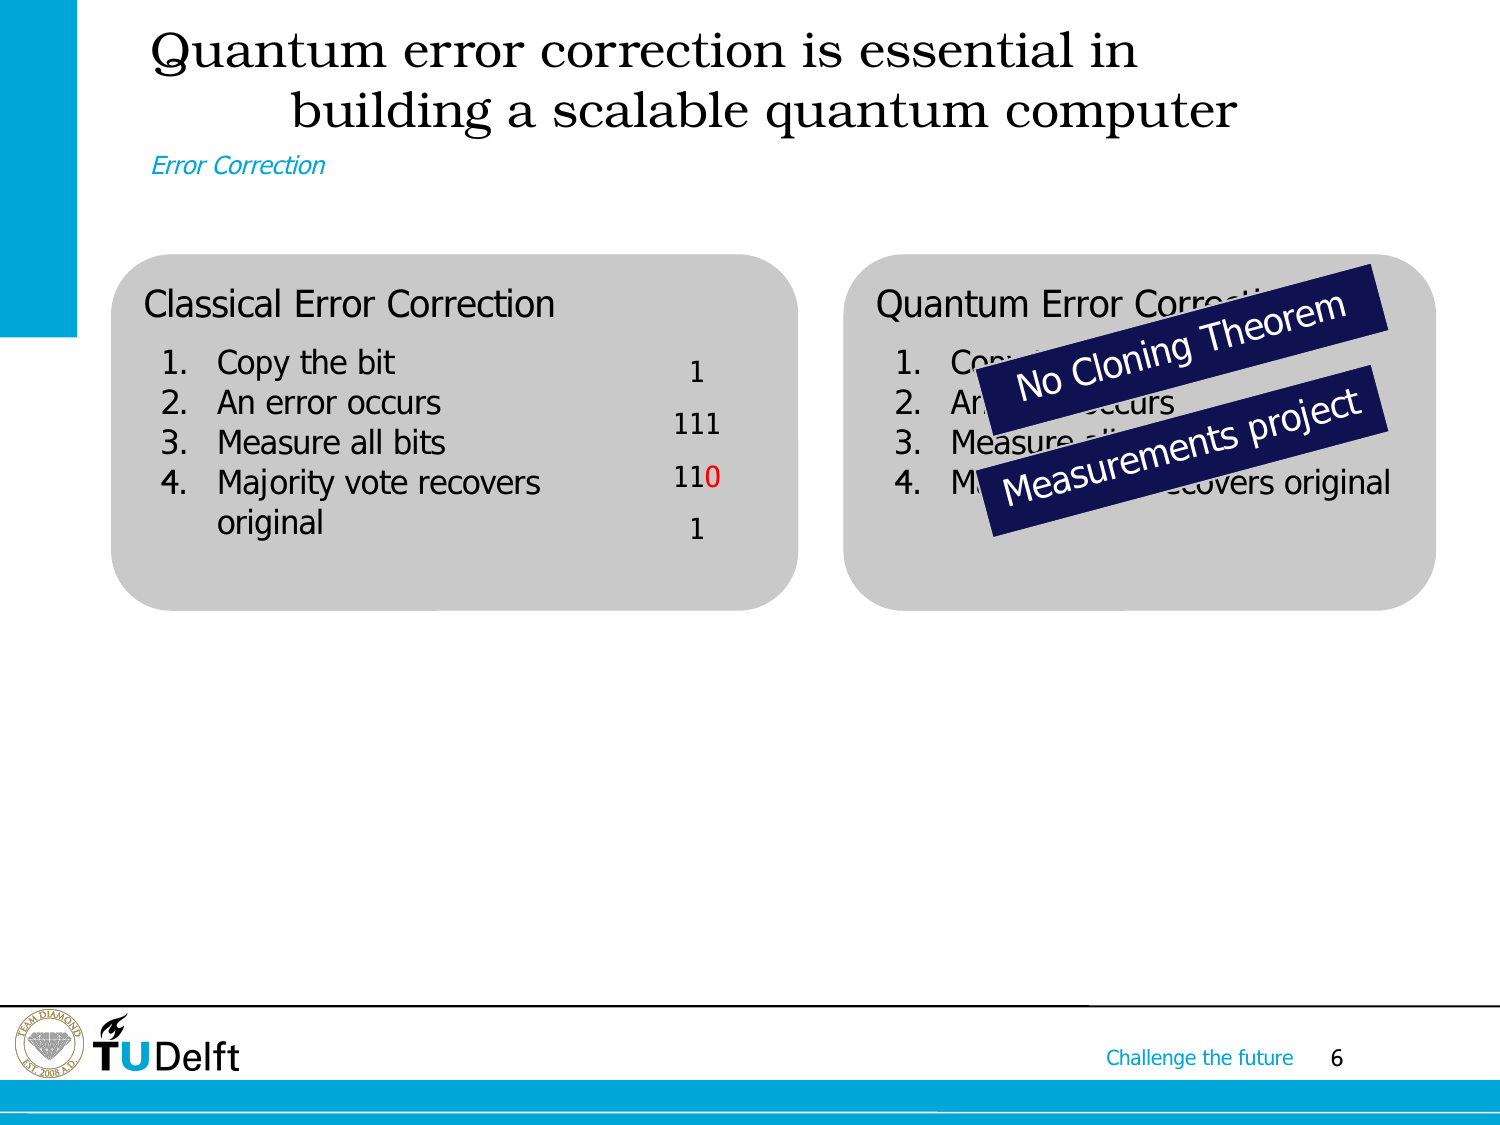

# Quantum error correction is essential in building a scalable quantum computer
Error Correction
Classical Error Correction
1
111
110
1
Copy the bit
An error occurs
Measure all bits
Majority vote recovers original
Quantum Error Correction ?
Copy the qubit
An error occurs
Measure all qubits
Majority vote recovers original
No Cloning Theorem
Measurements project